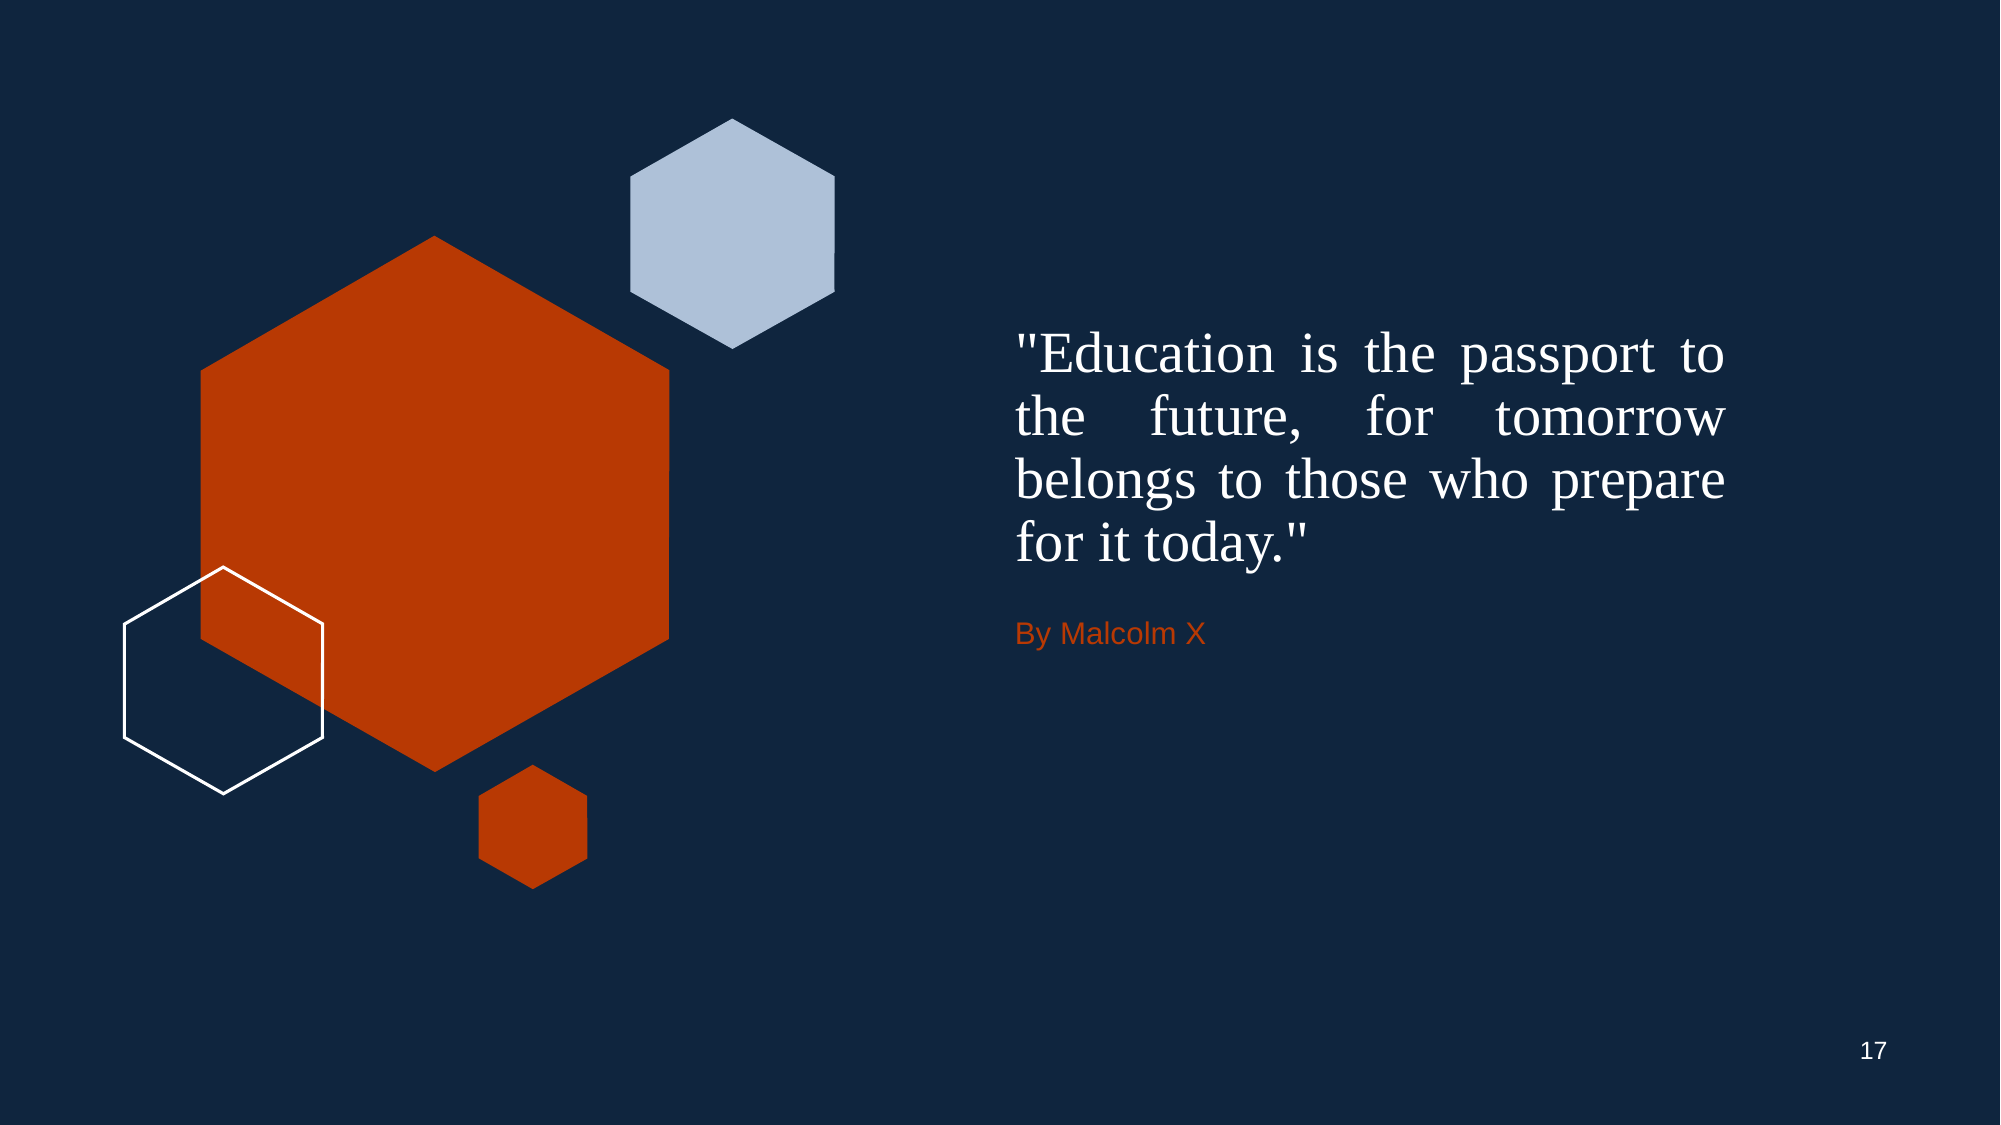

# "Education is the passport to the future, for tomorrow belongs to those who prepare for it today."
By Malcolm X

17